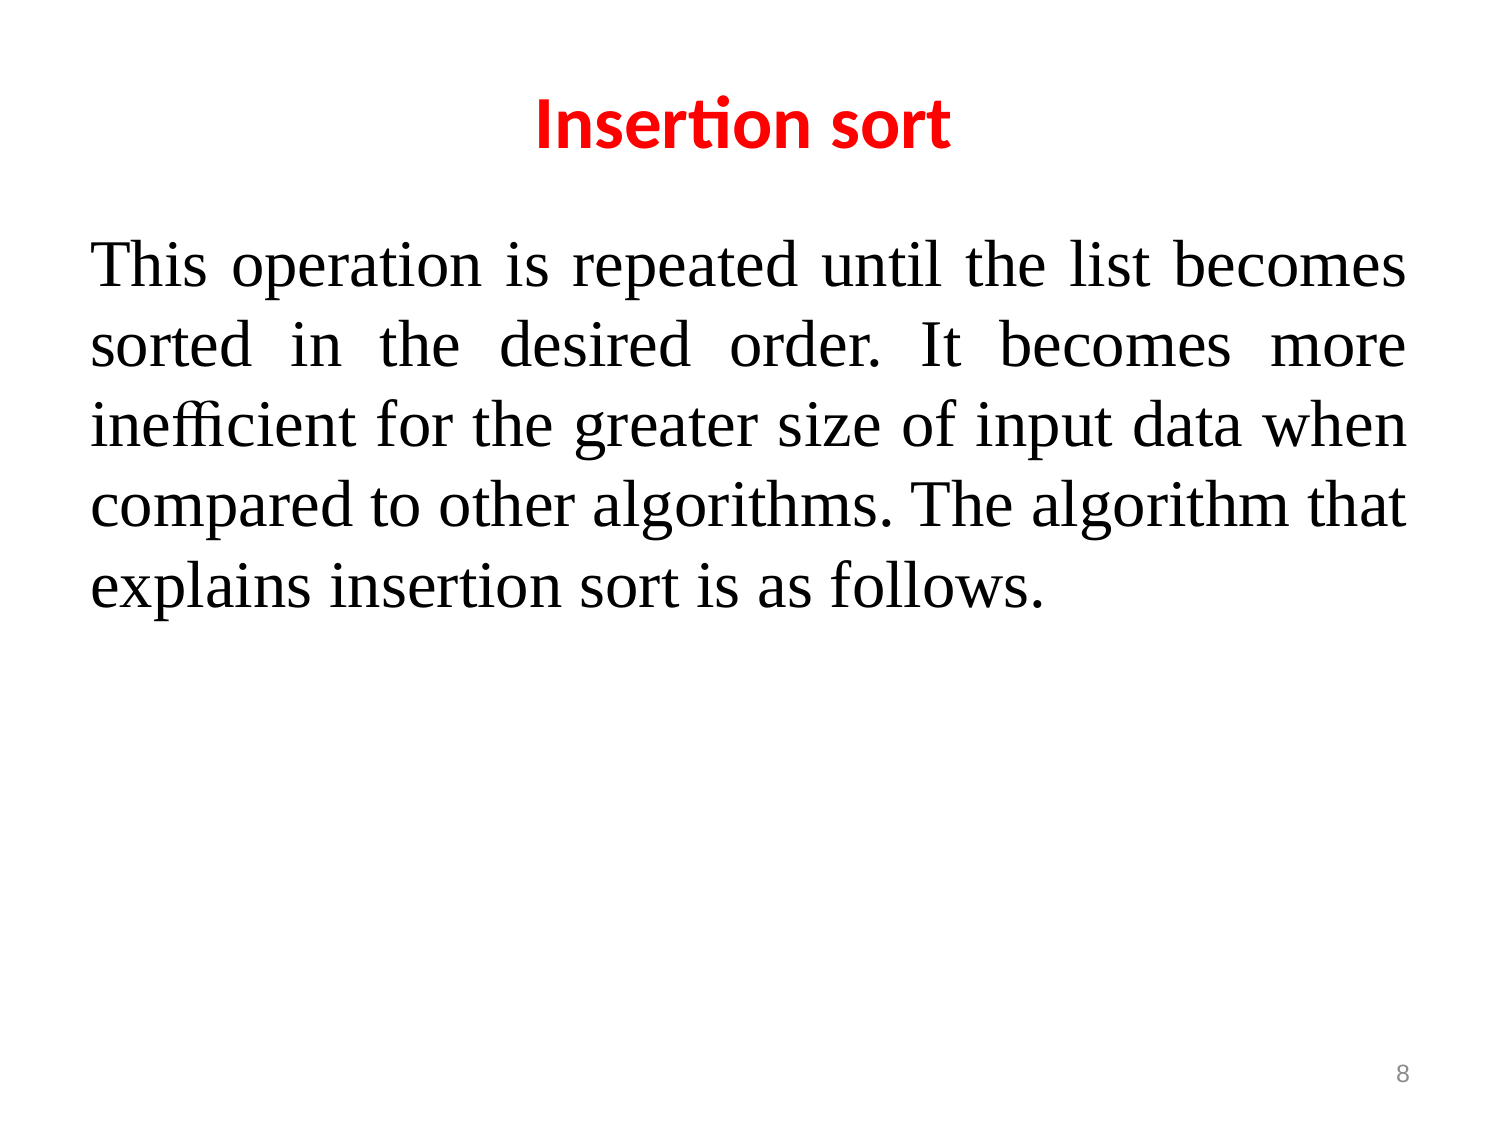

# Insertion sort
This operation is repeated until the list becomes sorted in the desired order. It becomes more ineﬃcient for the greater size of input data when compared to other algorithms. The algorithm that explains insertion sort is as follows.
8